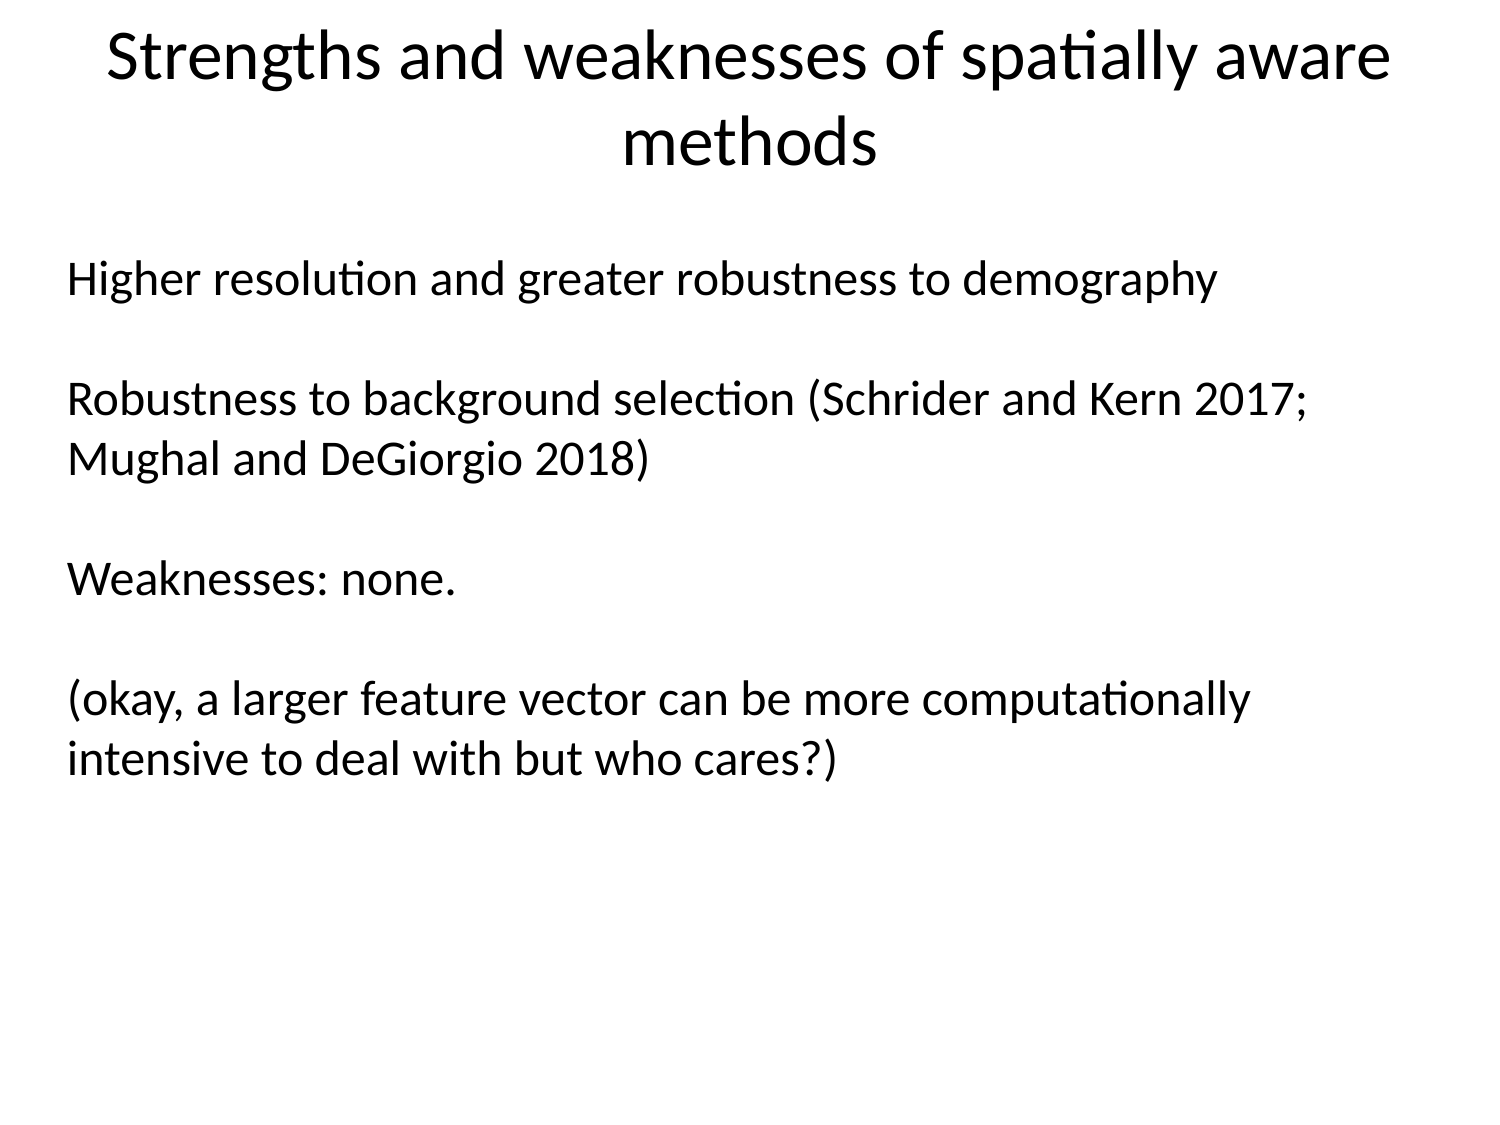

Strengths and weaknesses of spatially aware methods
Higher resolution and greater robustness to demography

Robustness to background selection (Schrider and Kern 2017; Mughal and DeGiorgio 2018)

Weaknesses: none.

(okay, a larger feature vector can be more computationally intensive to deal with but who cares?)